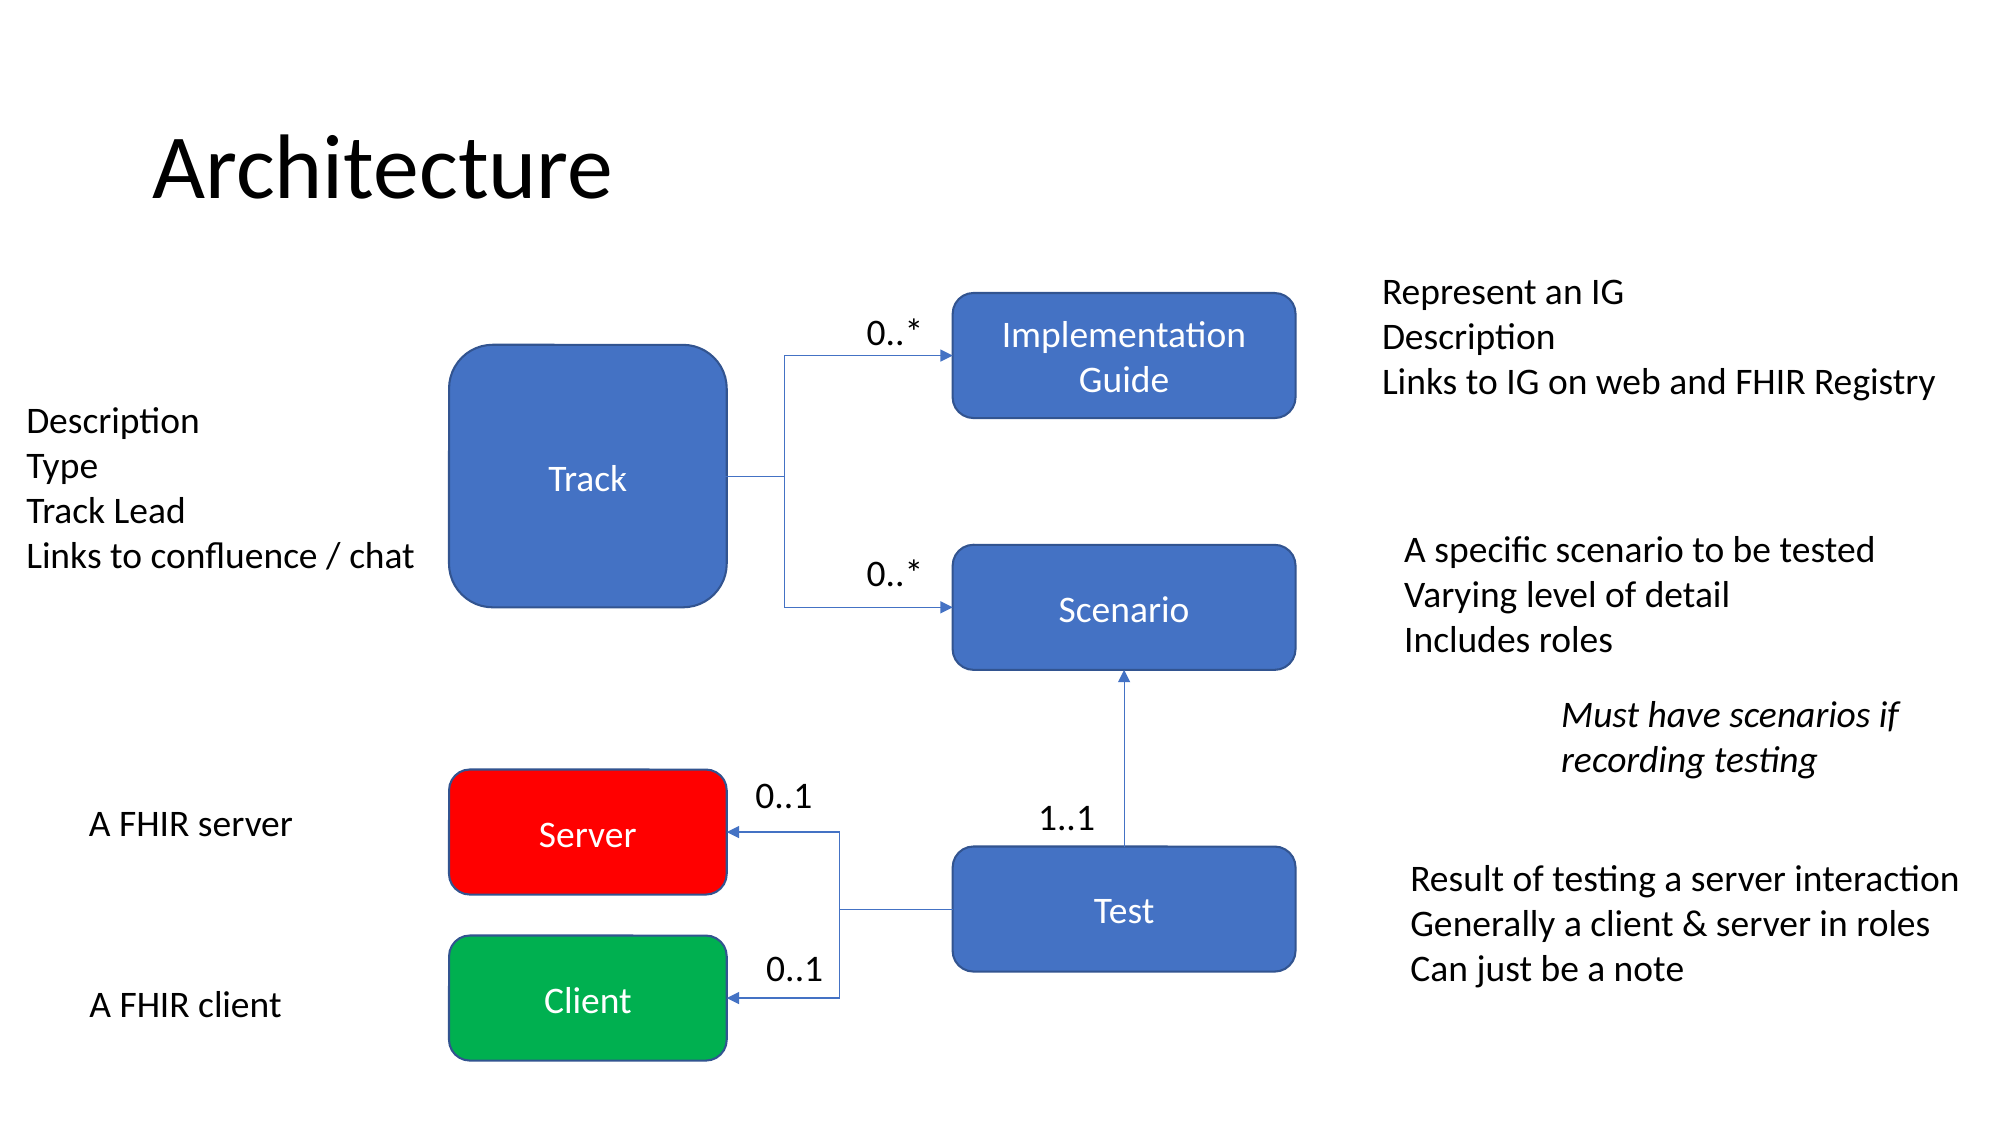

# Architecture
Represent an IG
Description
Links to IG on web and FHIR Registry
Implementation Guide
0..*
Track
Description
Type
Track Lead
Links to confluence / chat
A specific scenario to be tested
Varying level of detail
Includes roles
0..*
Scenario
Must have scenarios if recording testing
0..1
Server
1..1
A FHIR server
Test
Result of testing a server interaction
Generally a client & server in roles
Can just be a note
Client
0..1
A FHIR client